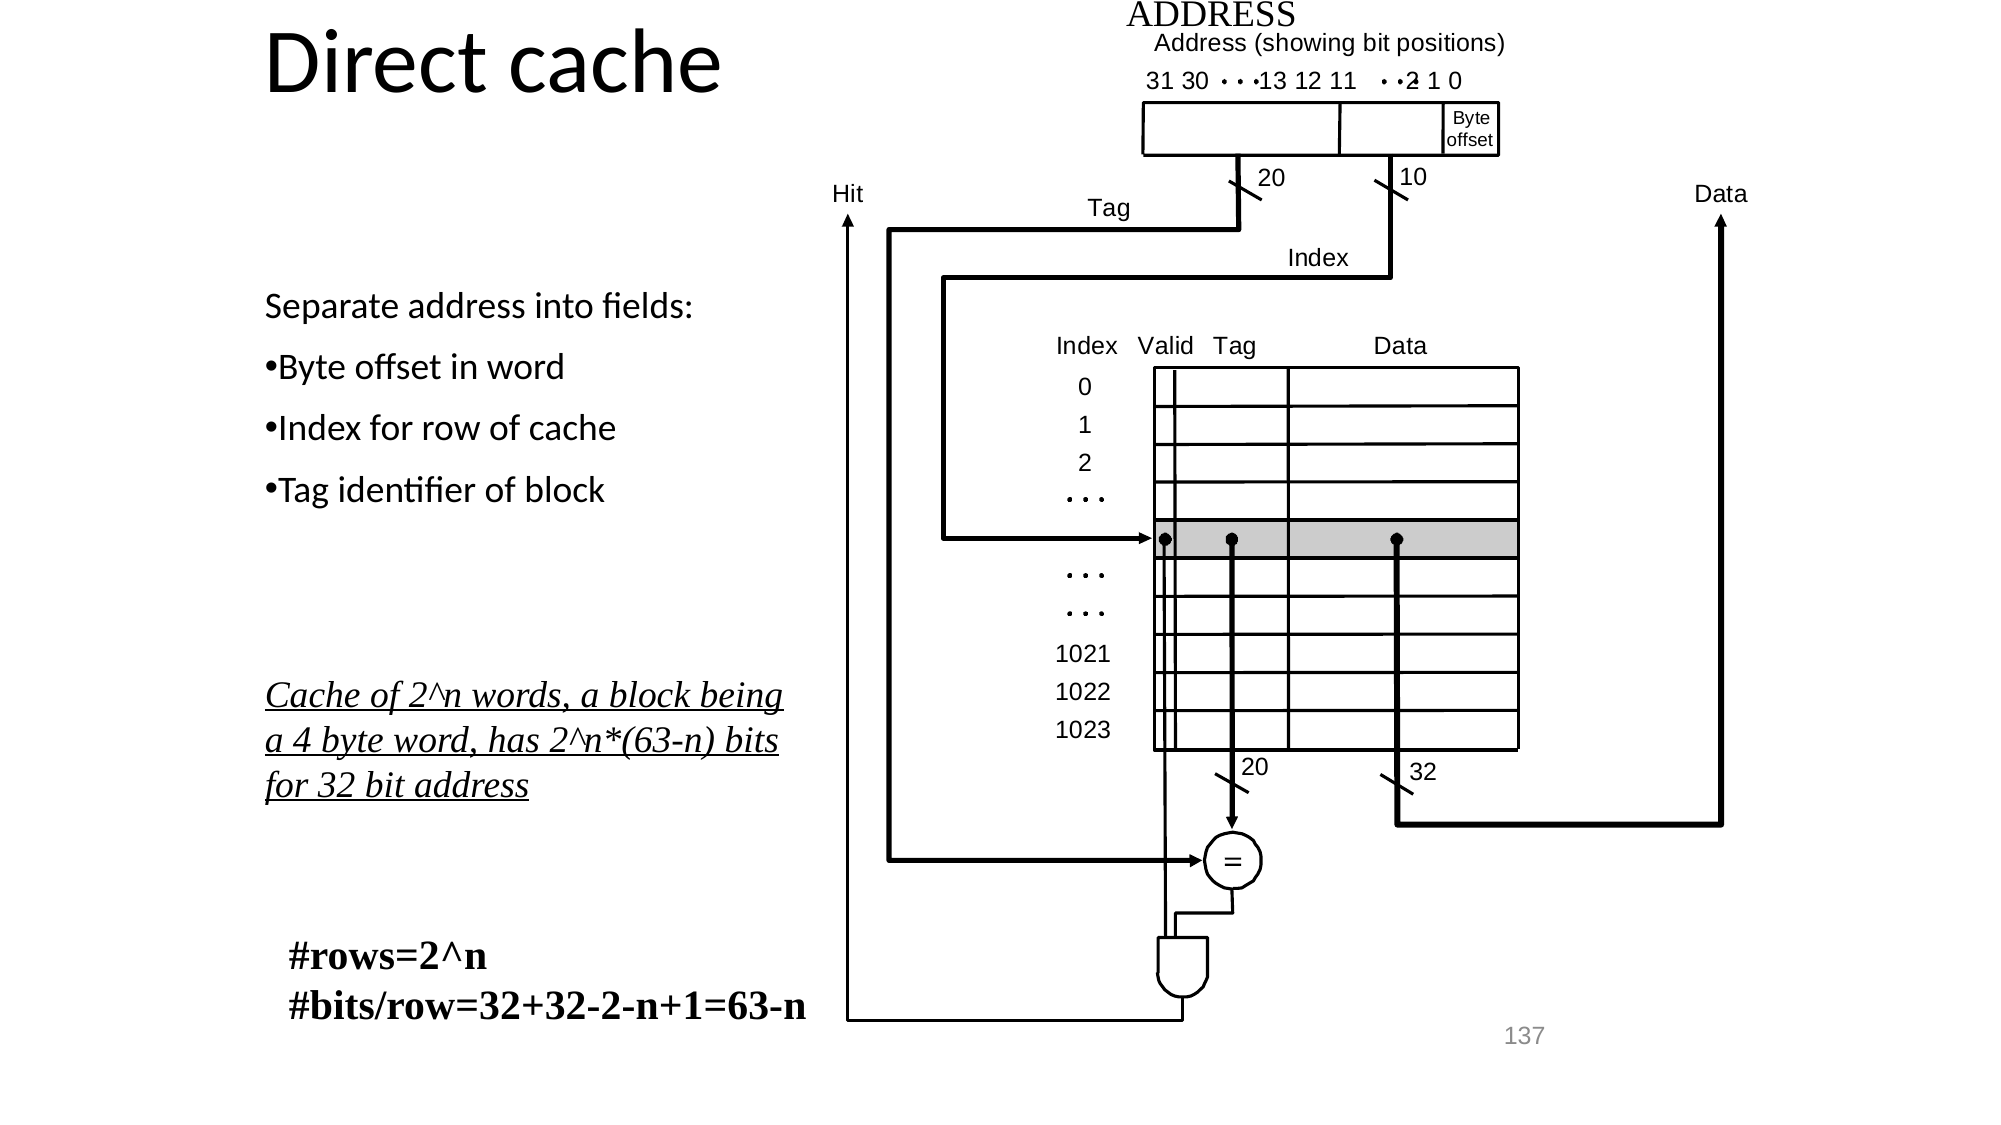

# Direct cache
ADDRESS
A
d
d
r
e
s
s

(
s
h
o
w
i
n
g

b
i
t

p
o
s
i
t
i
o
n
s
)
3
1

3
0

1
3

1
2

1
1

2

1

0

B
y
t
e
o
f
f
s
e
t

1
0
2
0
H
i
t
D
a
t
a

T
a
g

I
n
d
e
x
I
n
d
e
x
V
a
l
i
d
T
a
g
D
a
t
a

0

1

2

1
0
2
1

1
0
2
2

1
0
2
3
2
0
3
2

Separate address into fields:
Byte offset in word
Index for row of cache
Tag identifier of block
Cache of 2^n words, a block being a 4 byte word, has 2^n*(63-n) bits for 32 bit address
#rows=2^n
#bits/row=32+32-2-n+1=63-n
137